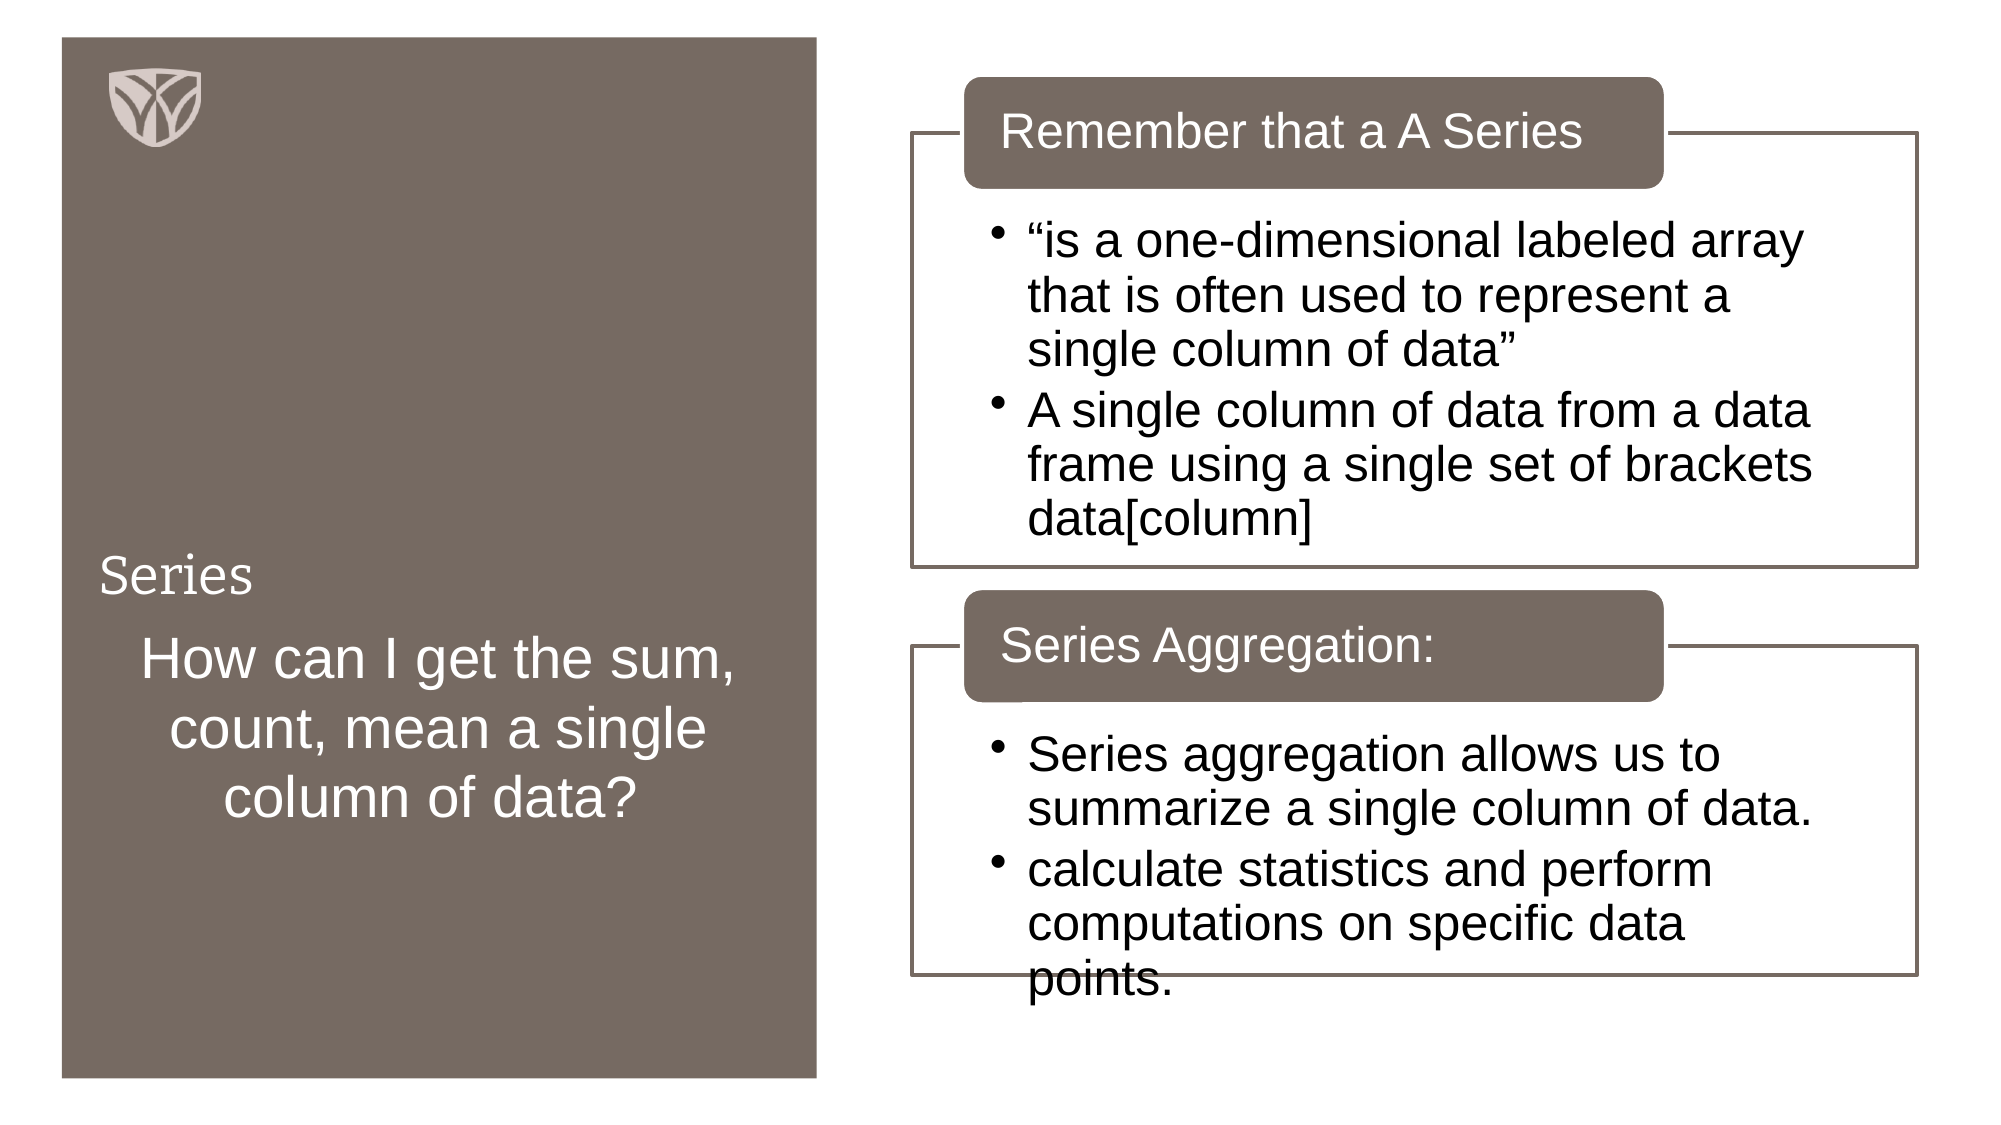

“is a one-dimensional labeled array that is often used to represent a single column of data”
A single column of data from a data frame using a single set of brackets data[column]
Remember that a A Series
Series aggregation allows us to summarize a single column of data.
calculate statistics and perform computations on specific data points.
Series Aggregation:
# Series
How can I get the sum, count, mean a single column of data?
27